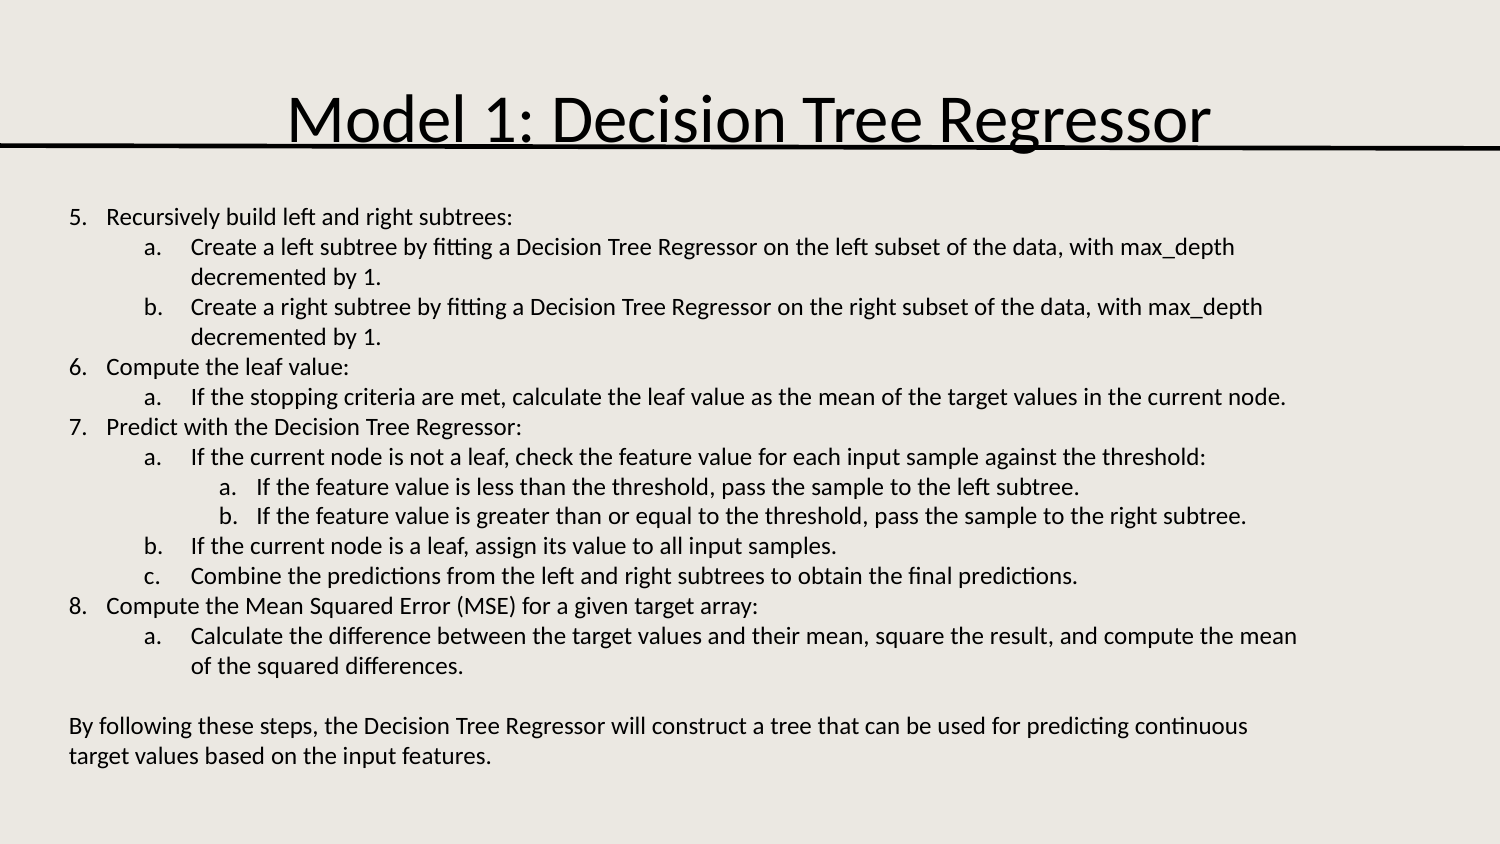

Model 1: Decision Tree Regressor

Recursively build left and right subtrees:
Create a left subtree by fitting a Decision Tree Regressor on the left subset of the data, with max_depth decremented by 1.
Create a right subtree by fitting a Decision Tree Regressor on the right subset of the data, with max_depth decremented by 1.
Compute the leaf value:
If the stopping criteria are met, calculate the leaf value as the mean of the target values in the current node.
Predict with the Decision Tree Regressor:
If the current node is not a leaf, check the feature value for each input sample against the threshold:
If the feature value is less than the threshold, pass the sample to the left subtree.
If the feature value is greater than or equal to the threshold, pass the sample to the right subtree.
If the current node is a leaf, assign its value to all input samples.
Combine the predictions from the left and right subtrees to obtain the final predictions.
Compute the Mean Squared Error (MSE) for a given target array:
Calculate the difference between the target values and their mean, square the result, and compute the mean of the squared differences.

By following these steps, the Decision Tree Regressor will construct a tree that can be used for predicting continuous target values based on the input features.